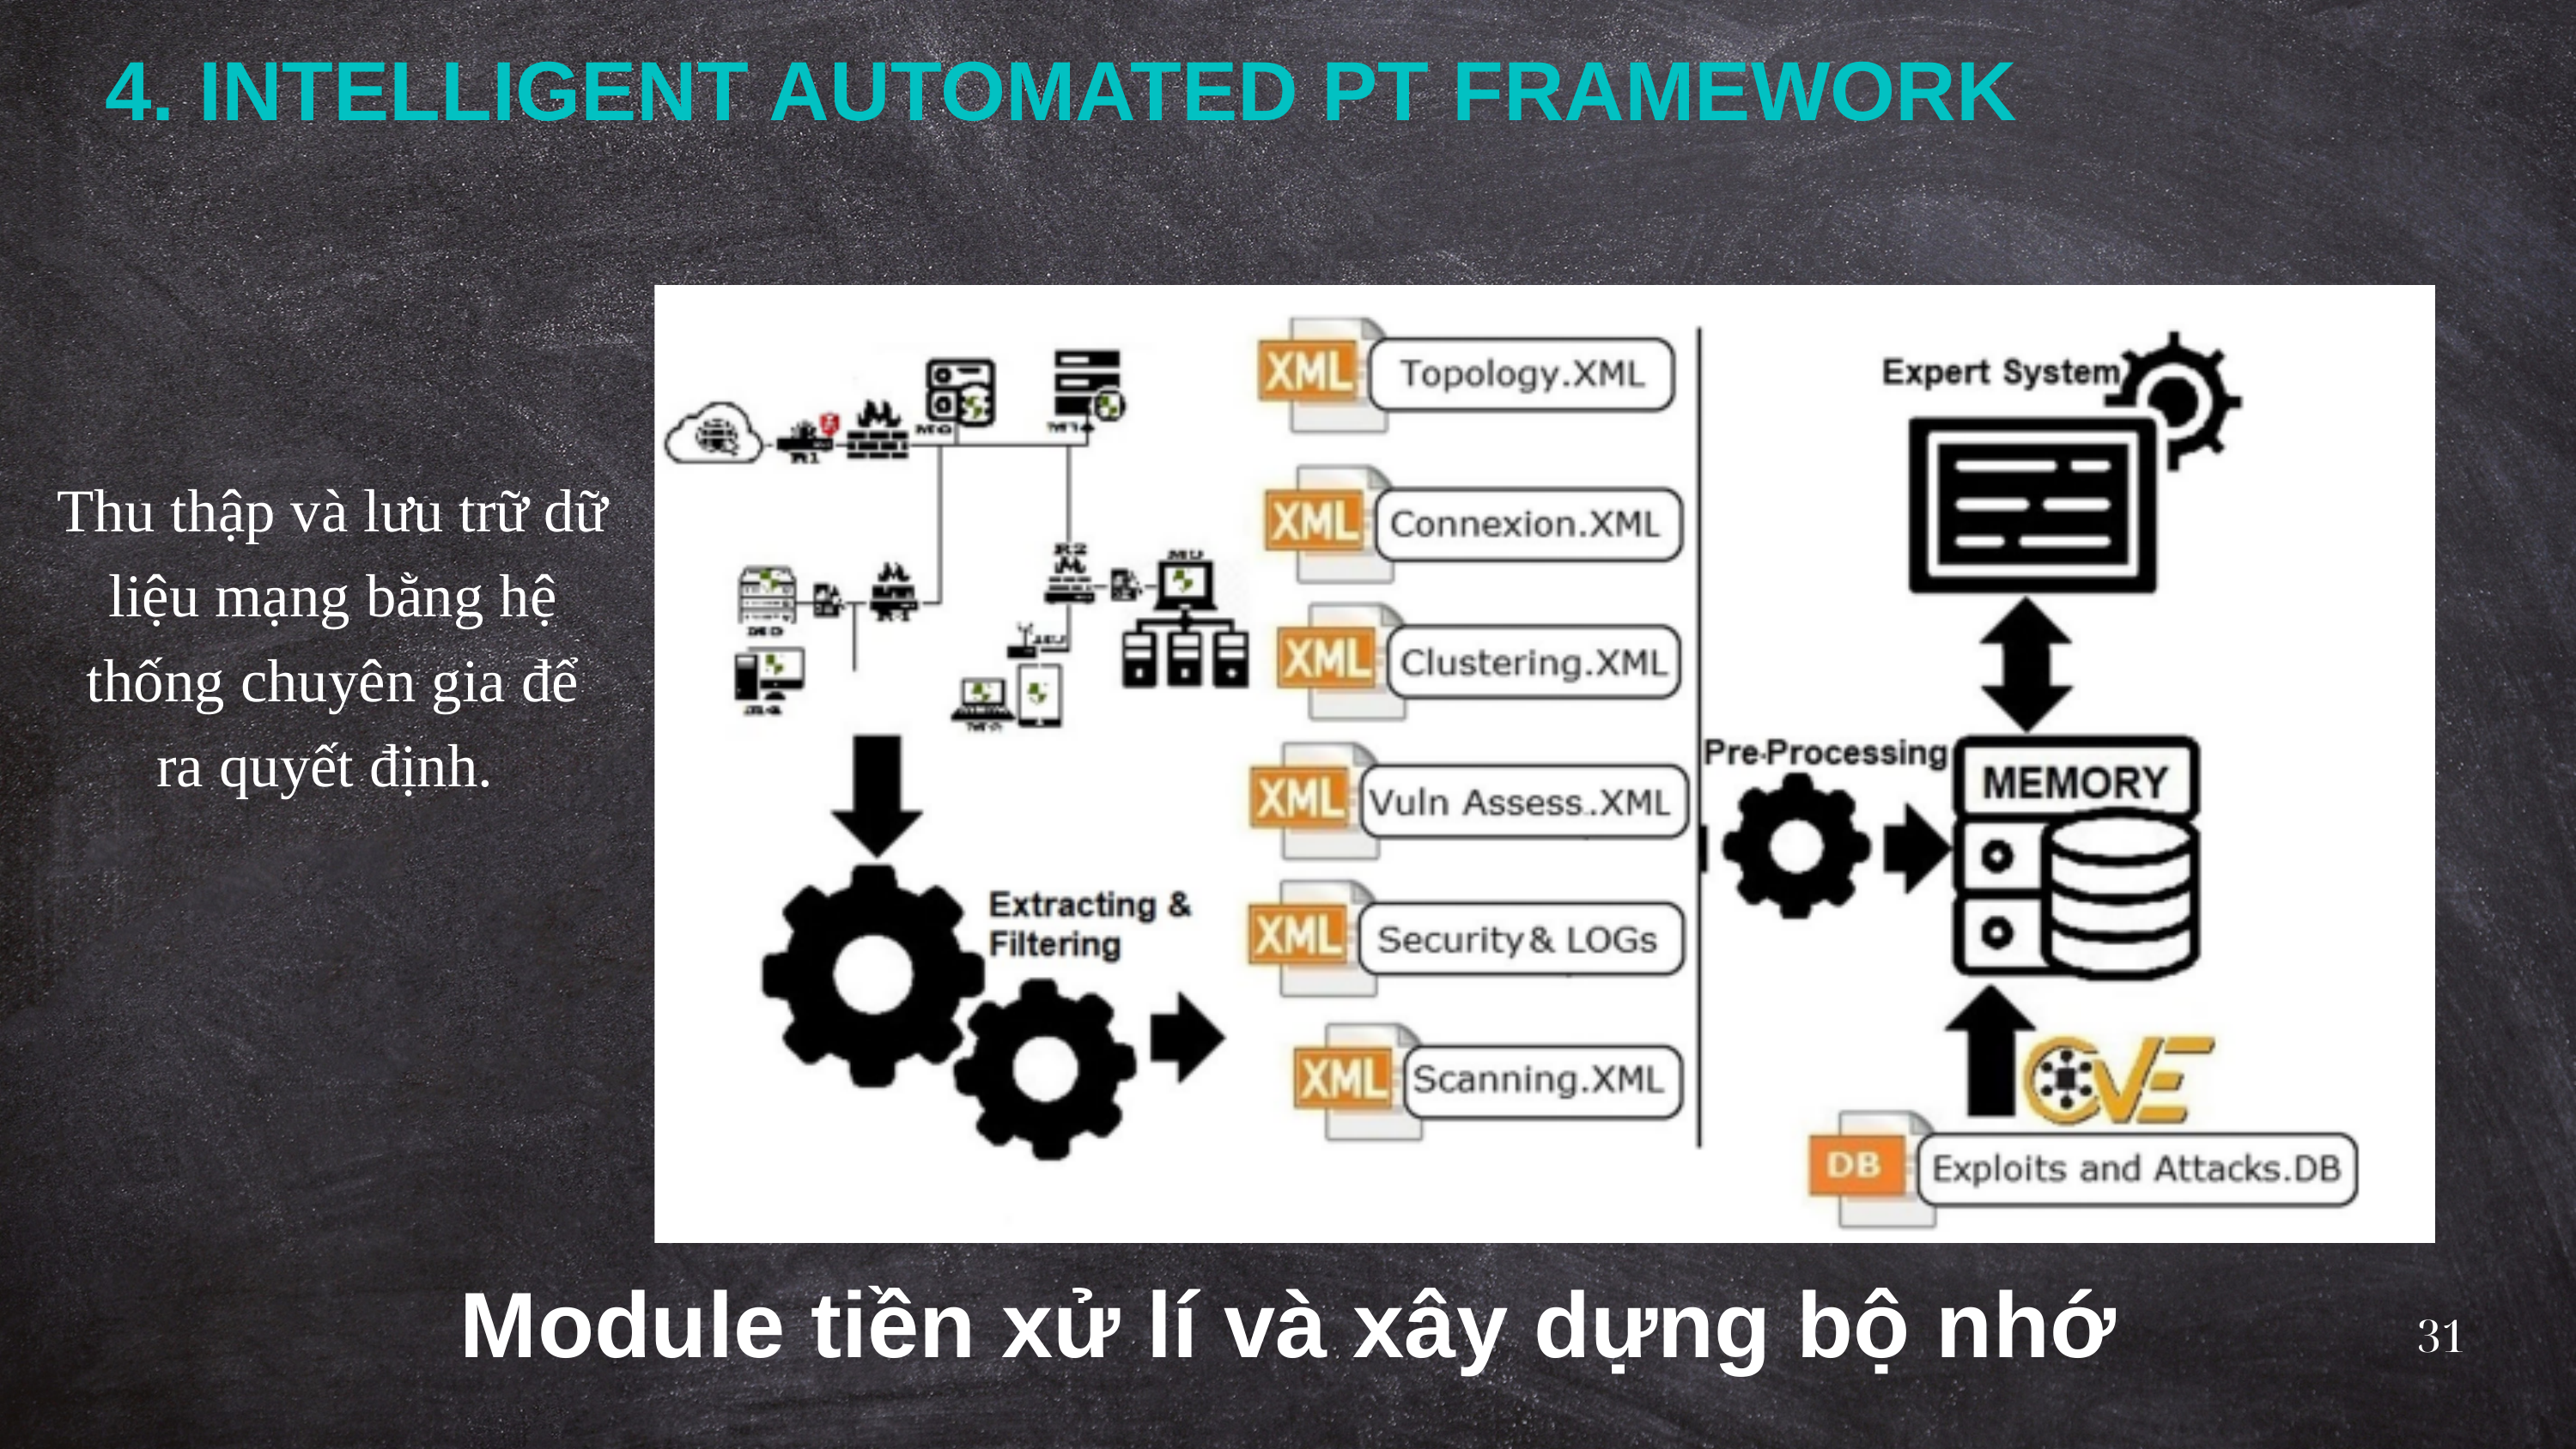

4. INTELLIGENT AUTOMATED PT FRAMEWORK

Thu thập và lưu trữ dữ liệu mạng bằng hệ thống chuyên gia để ra quyết định.
Module tiền xử lí và xây dựng bộ nhớ
31